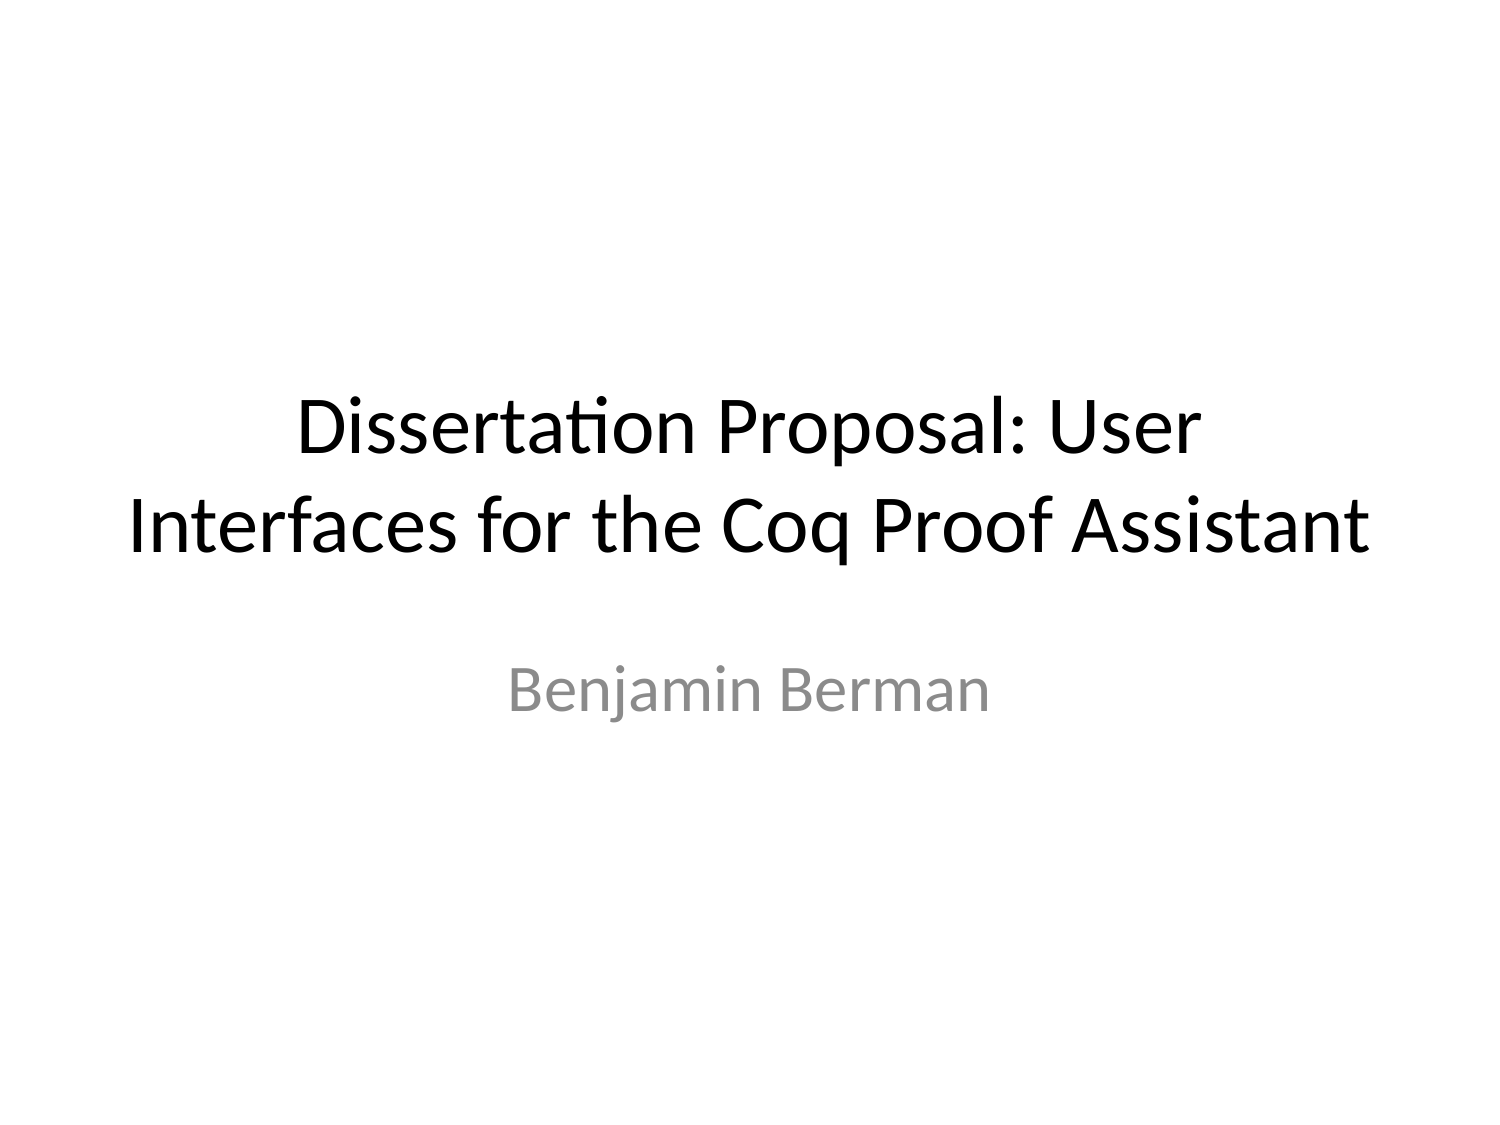

# Dissertation Proposal: User Interfaces for the Coq Proof Assistant
Benjamin Berman